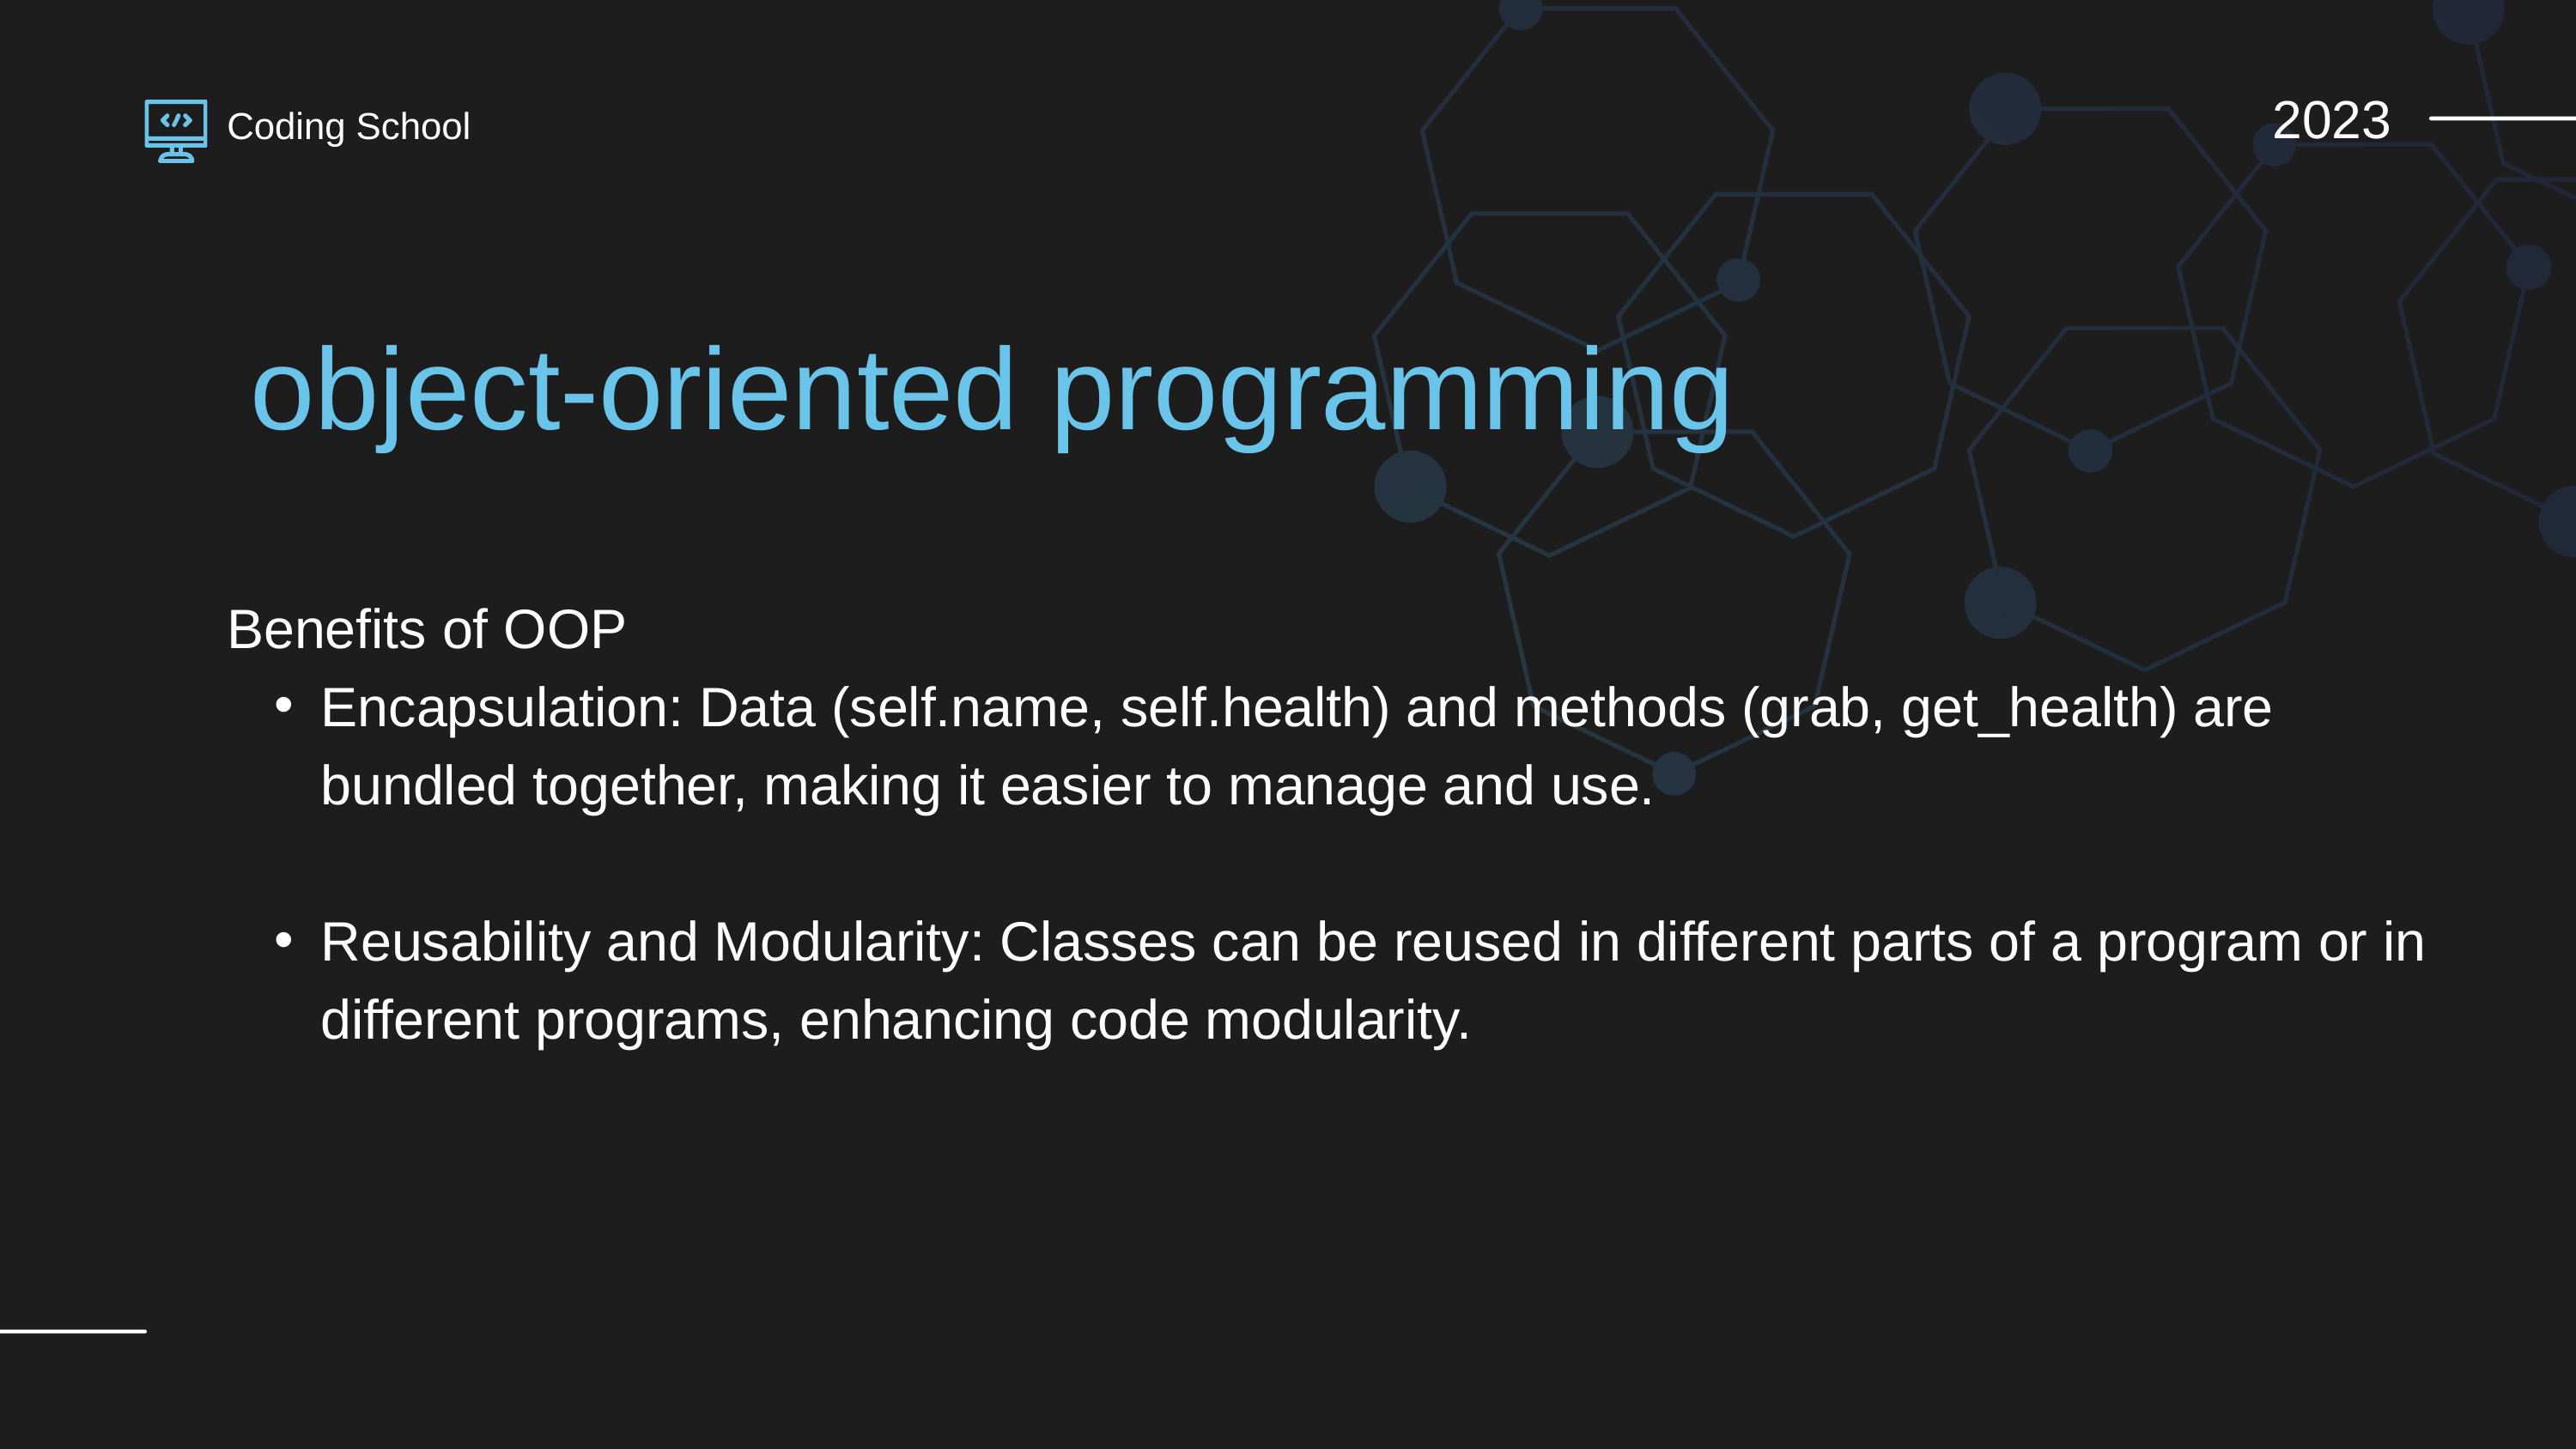

2023
Coding School

object-oriented programming
Benefits of OOP
Encapsulation: Data (self.name, self.health) and methods (grab, get_health) are bundled together, making it easier to manage and use.

Reusability and Modularity: Classes can be reused in different parts of a program or in different programs, enhancing code modularity.